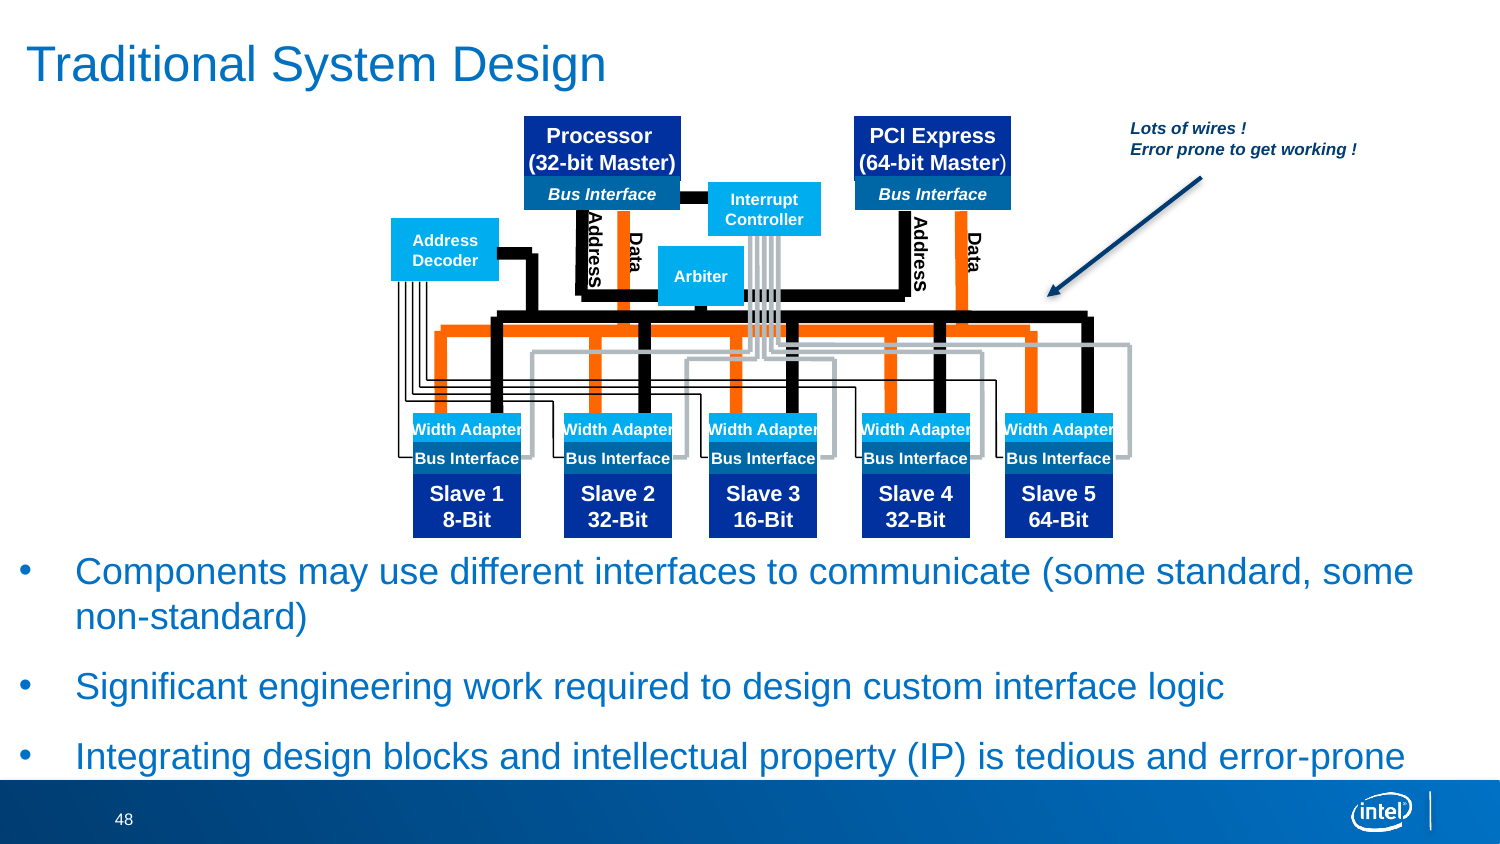

# Traditional System Design
Processor
(32-bit Master)
PCI Express
(64-bit Master)
Lots of wires !
Error prone to get working !
Bus Interface
Bus Interface
Interrupt Controller

Address
Decoder
Address
Address
Data
Data
Arbiter

Width Adapter
Width Adapter
Width Adapter
Width Adapter
Width Adapter
Bus Interface
Bus Interface
Bus Interface
Bus Interface
Bus Interface
Slave 1
8-Bit
Slave 2
32-Bit
Slave 3
16-Bit
Slave 4
32-Bit
Slave 5
64-Bit
Components may use different interfaces to communicate (some standard, some non-standard)
Significant engineering work required to design custom interface logic
Integrating design blocks and intellectual property (IP) is tedious and error-prone
48